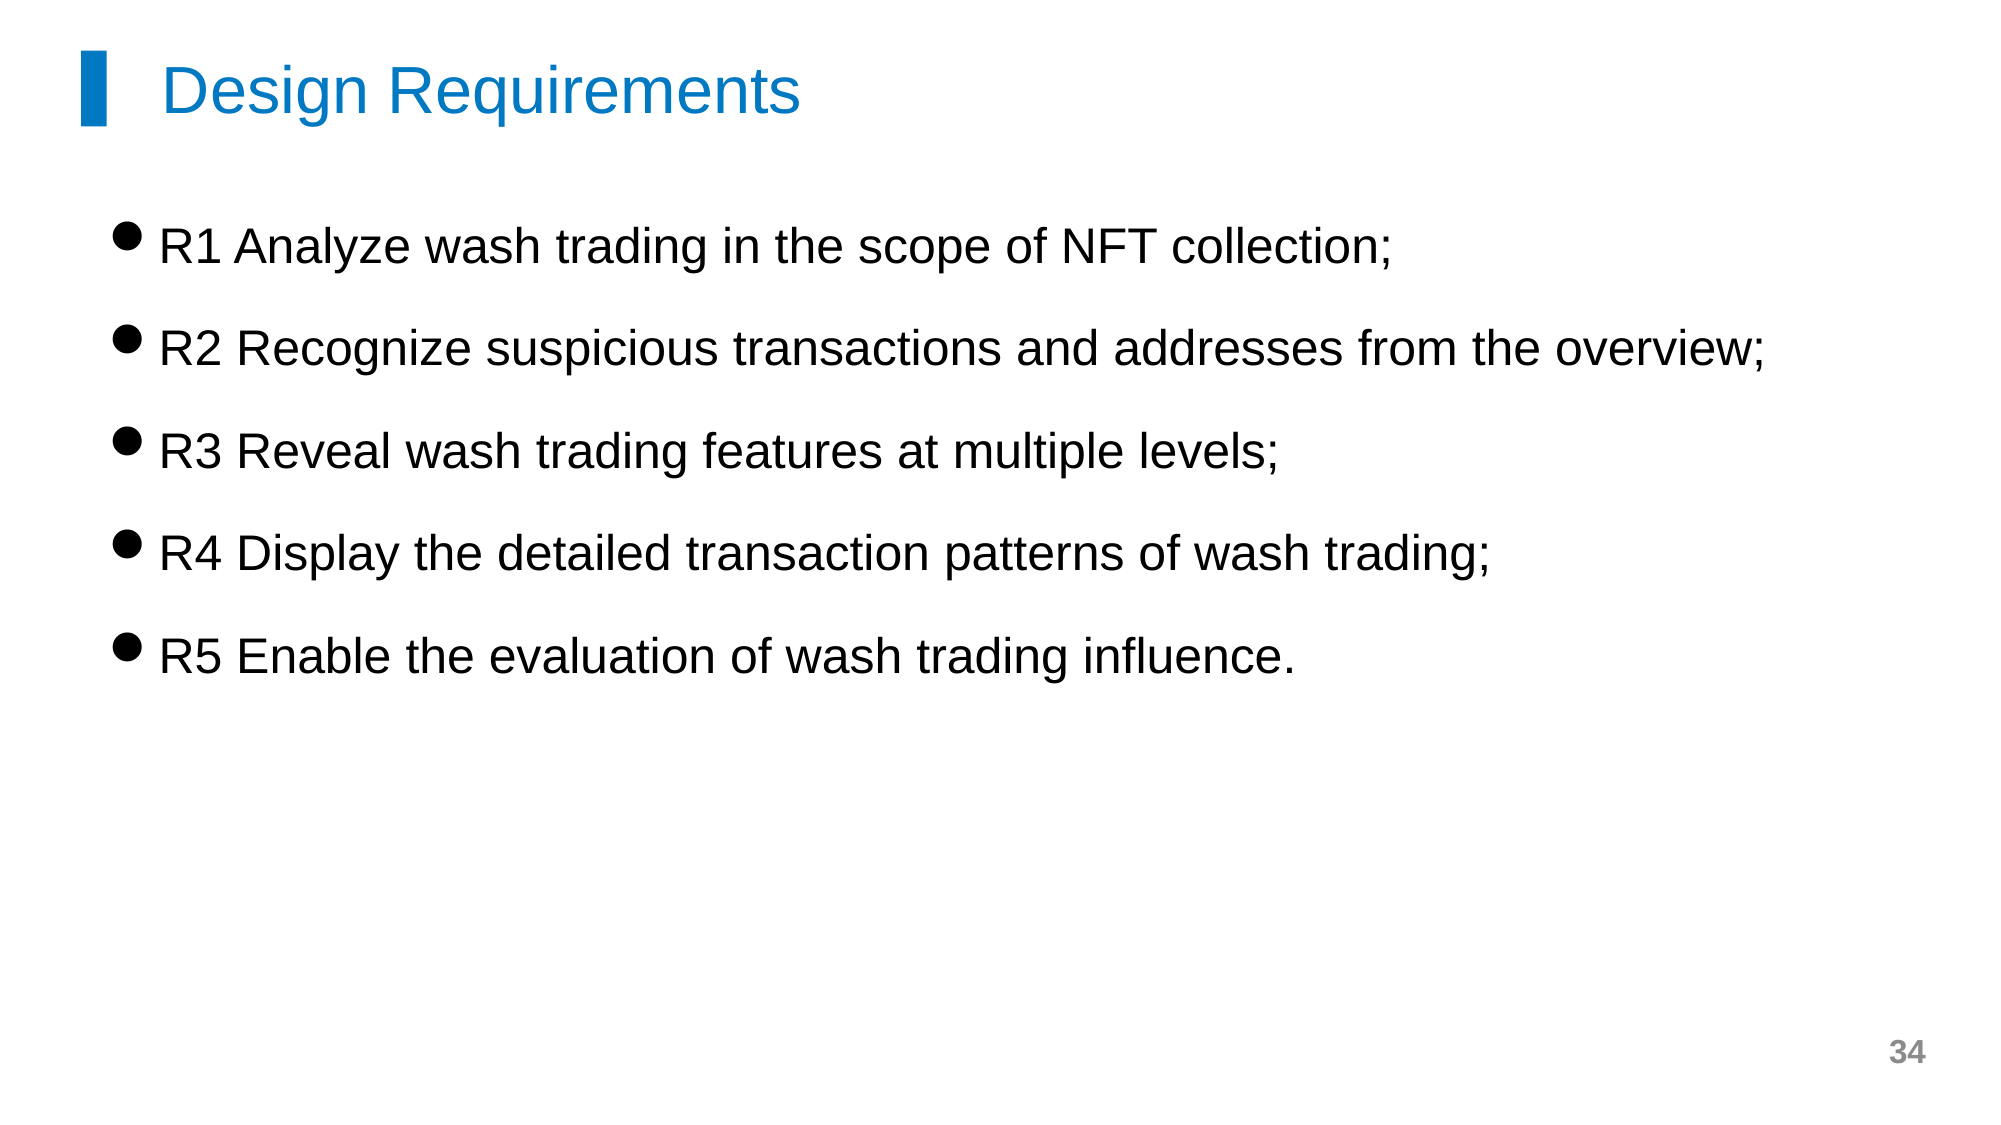

Design Requirements

R1 Analyze wash trading in the scope of NFT collection;
R2 Recognize suspicious transactions and addresses from the overview;
R3 Reveal wash trading features at multiple levels;
R4 Display the detailed transaction patterns of wash trading;
R5 Enable the evaluation of wash trading influence.
34